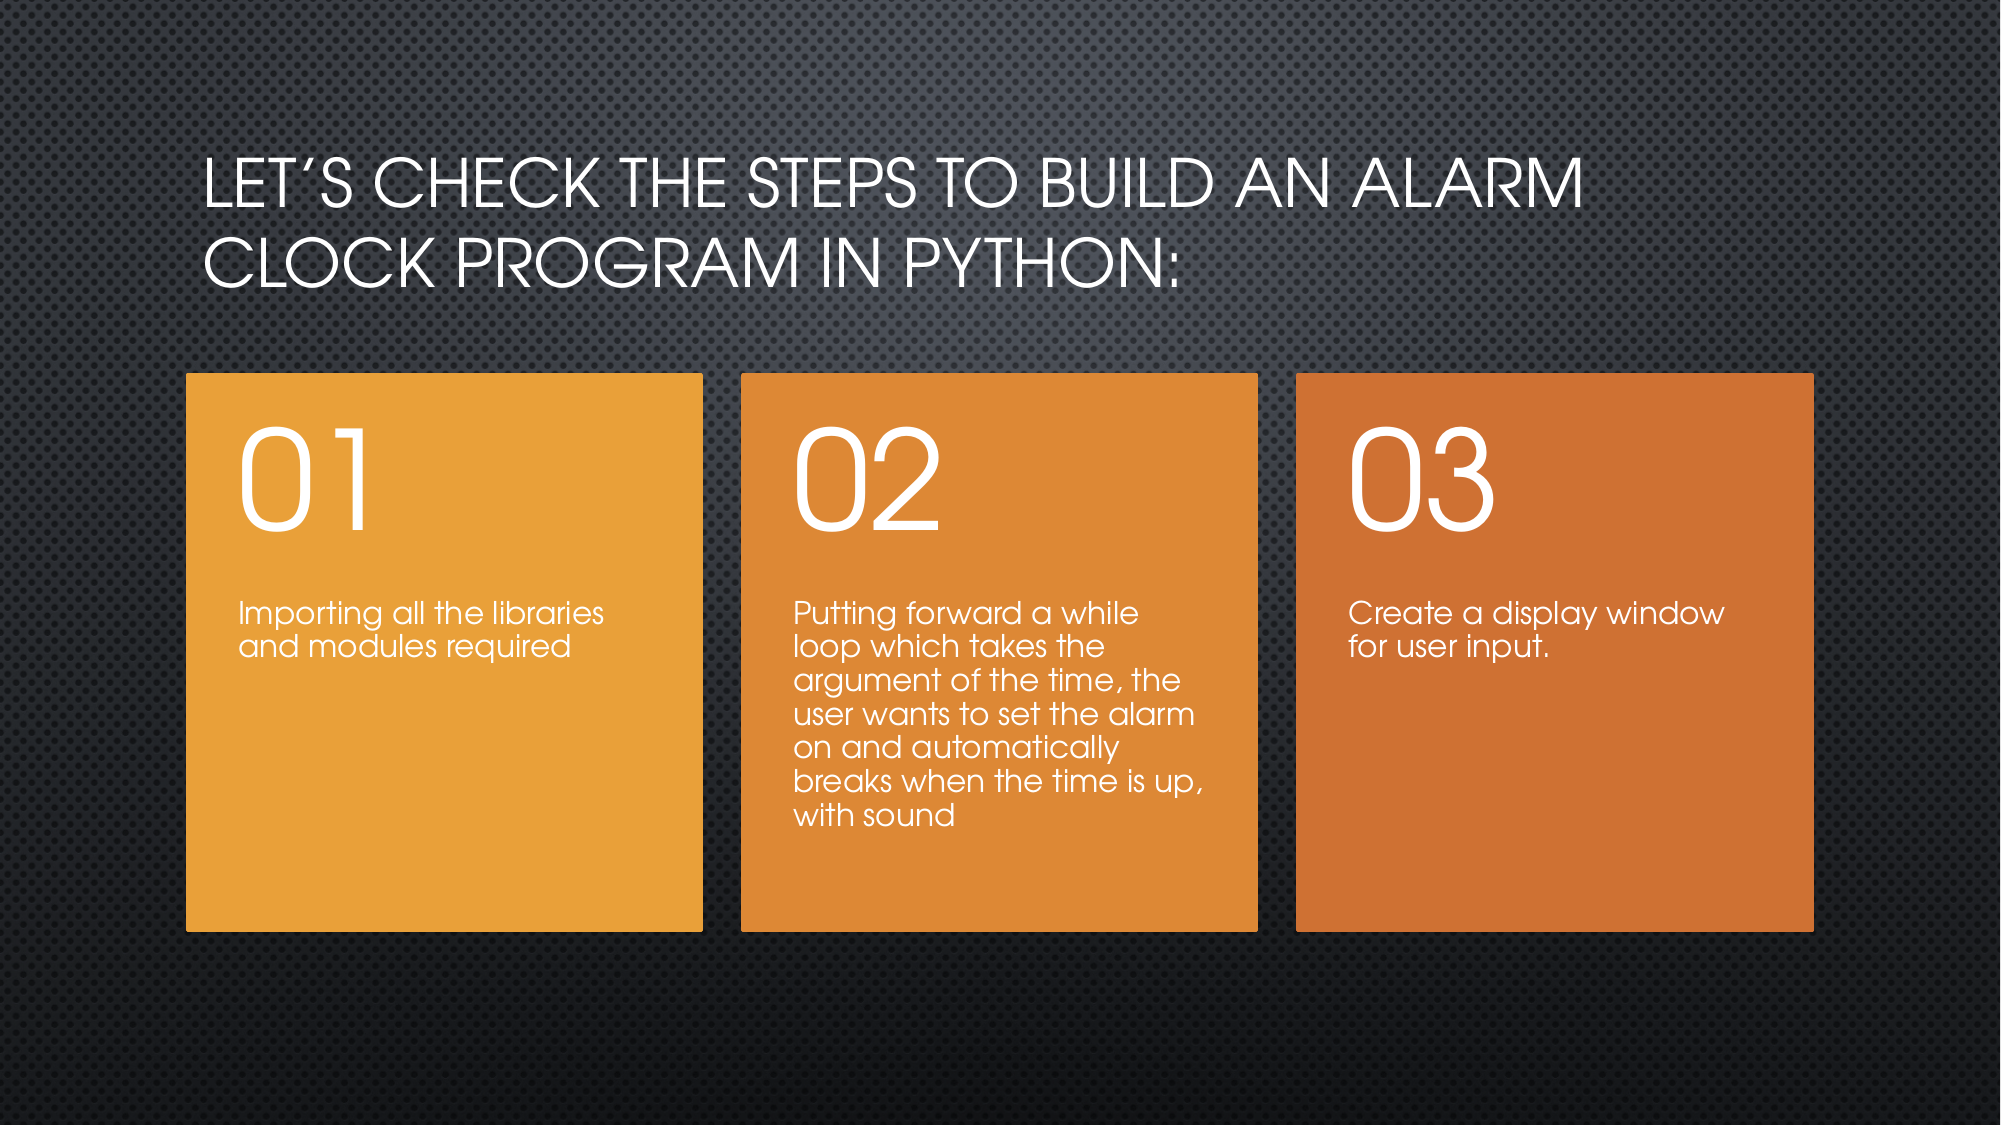

# Let’s check the steps to build an Alarm Clock program in Python:
Importing all the libraries and modules required
01
Putting forward a while loop which takes the argument of the time, the user wants to set the alarm on and automatically breaks when the time is up, with sound
02
Create a display window for user input.
03